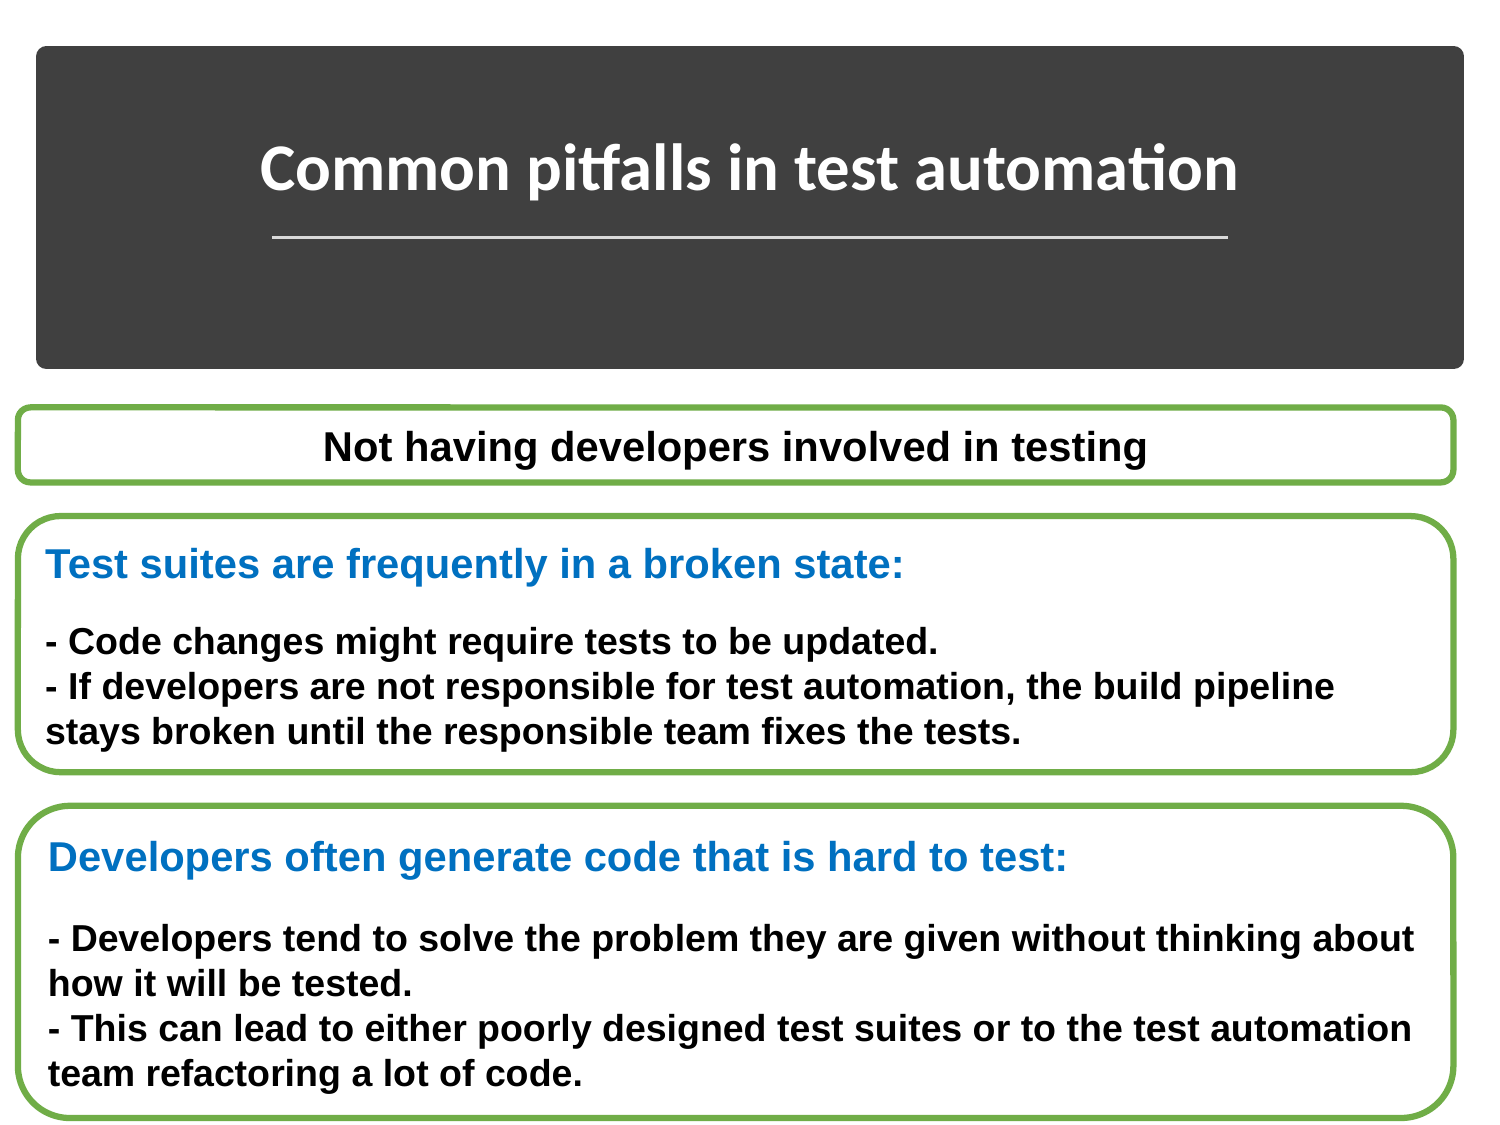

# Common pitfalls in test automation
Not having developers involved in testing
Test suites are frequently in a broken state:

- Code changes might require tests to be updated.
- If developers are not responsible for test automation, the build pipeline stays broken until the responsible team fixes the tests.
Developers often generate code that is hard to test:

- Developers tend to solve the problem they are given without thinking about how it will be tested.
- This can lead to either poorly designed test suites or to the test automation team refactoring a lot of code.